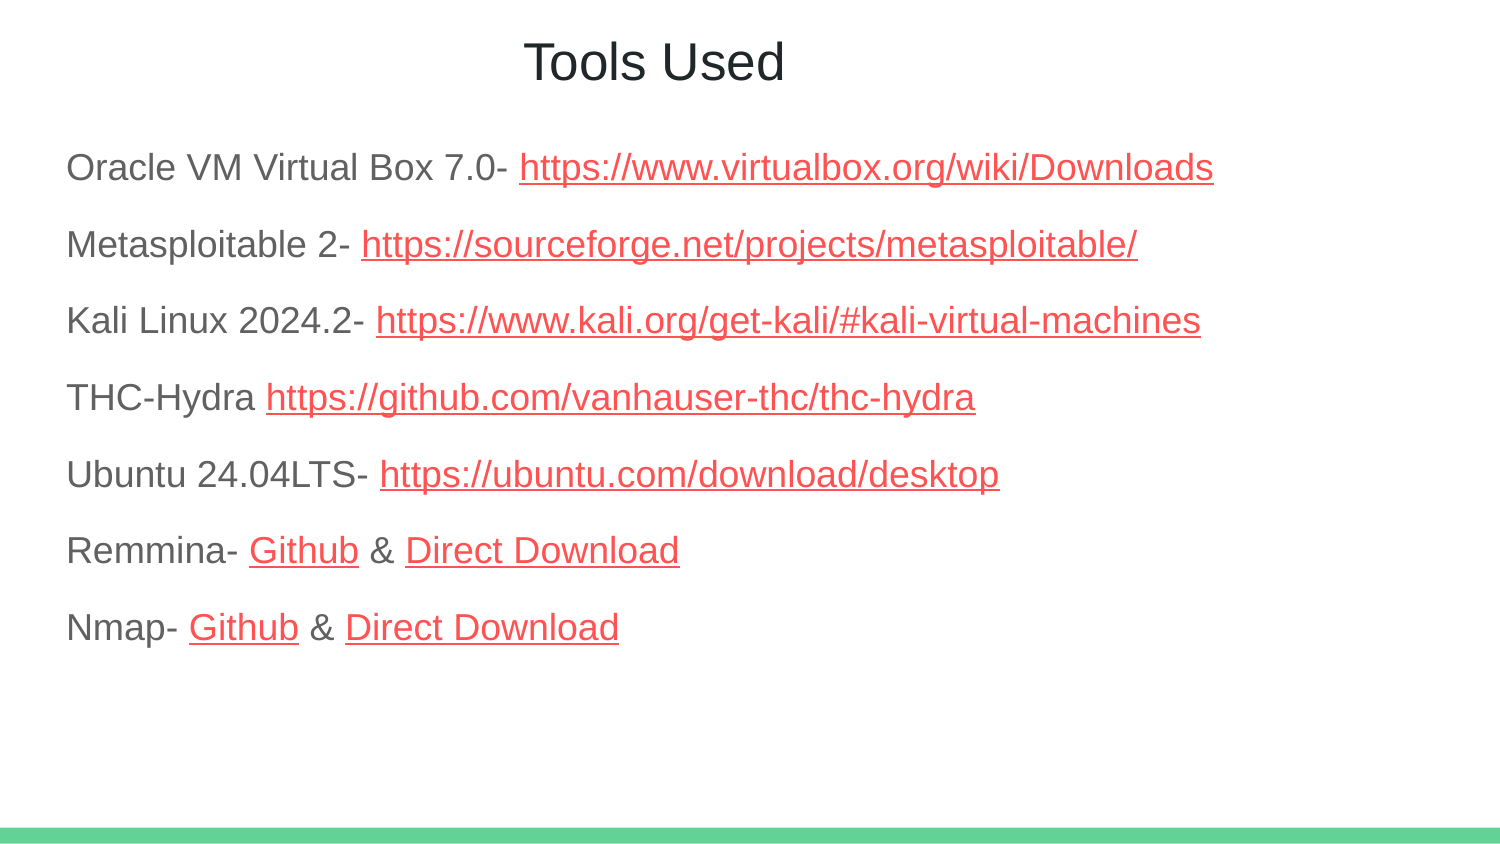

# Tools Used
Oracle VM Virtual Box 7.0- https://www.virtualbox.org/wiki/Downloads
Metasploitable 2- https://sourceforge.net/projects/metasploitable/
Kali Linux 2024.2- https://www.kali.org/get-kali/#kali-virtual-machines
THC-Hydra https://github.com/vanhauser-thc/thc-hydra
Ubuntu 24.04LTS- https://ubuntu.com/download/desktop
Remmina- Github & Direct Download
Nmap- Github & Direct Download